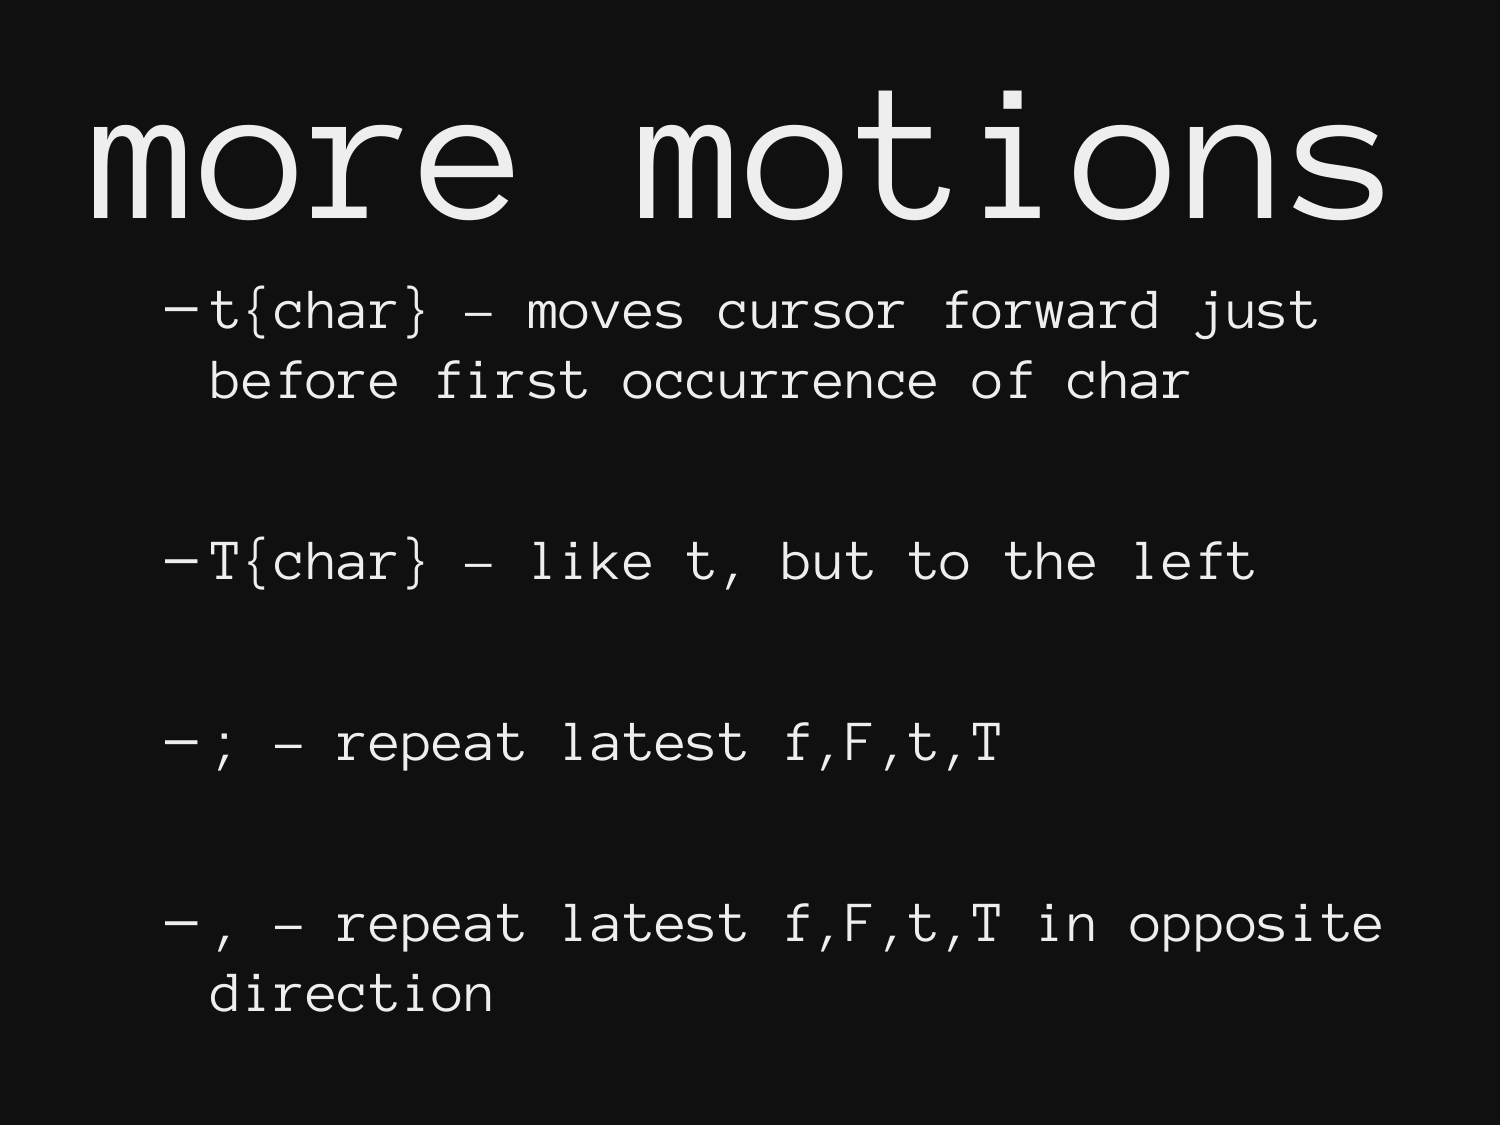

# more motions
t{char} – moves cursor forward just before first occurrence of char

T{char} – like t, but to the left

; - repeat latest f,F,t,T

, - repeat latest f,F,t,T in opposite direction